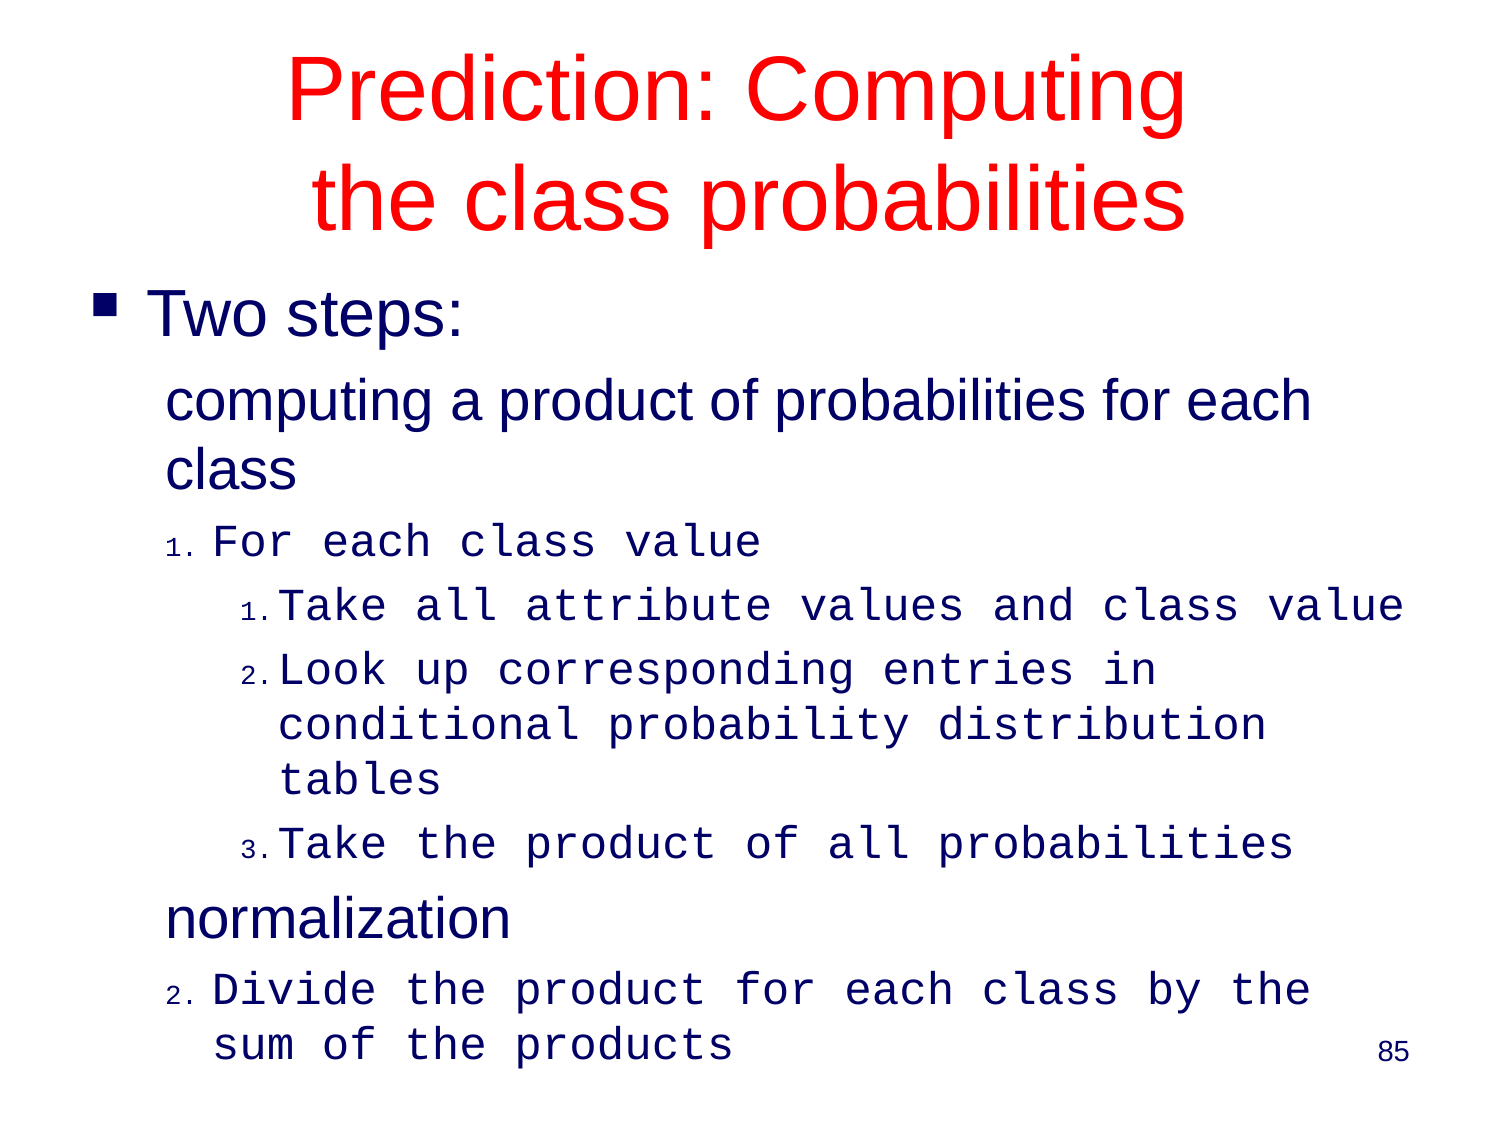

# Prediction: Computing the class probabilities
Two steps:
computing a product of probabilities for each class
For each class value
Take all attribute values and class value
Look up corresponding entries in conditional probability distribution tables
Take the product of all probabilities
normalization
Divide the product for each class by the sum of the products
85